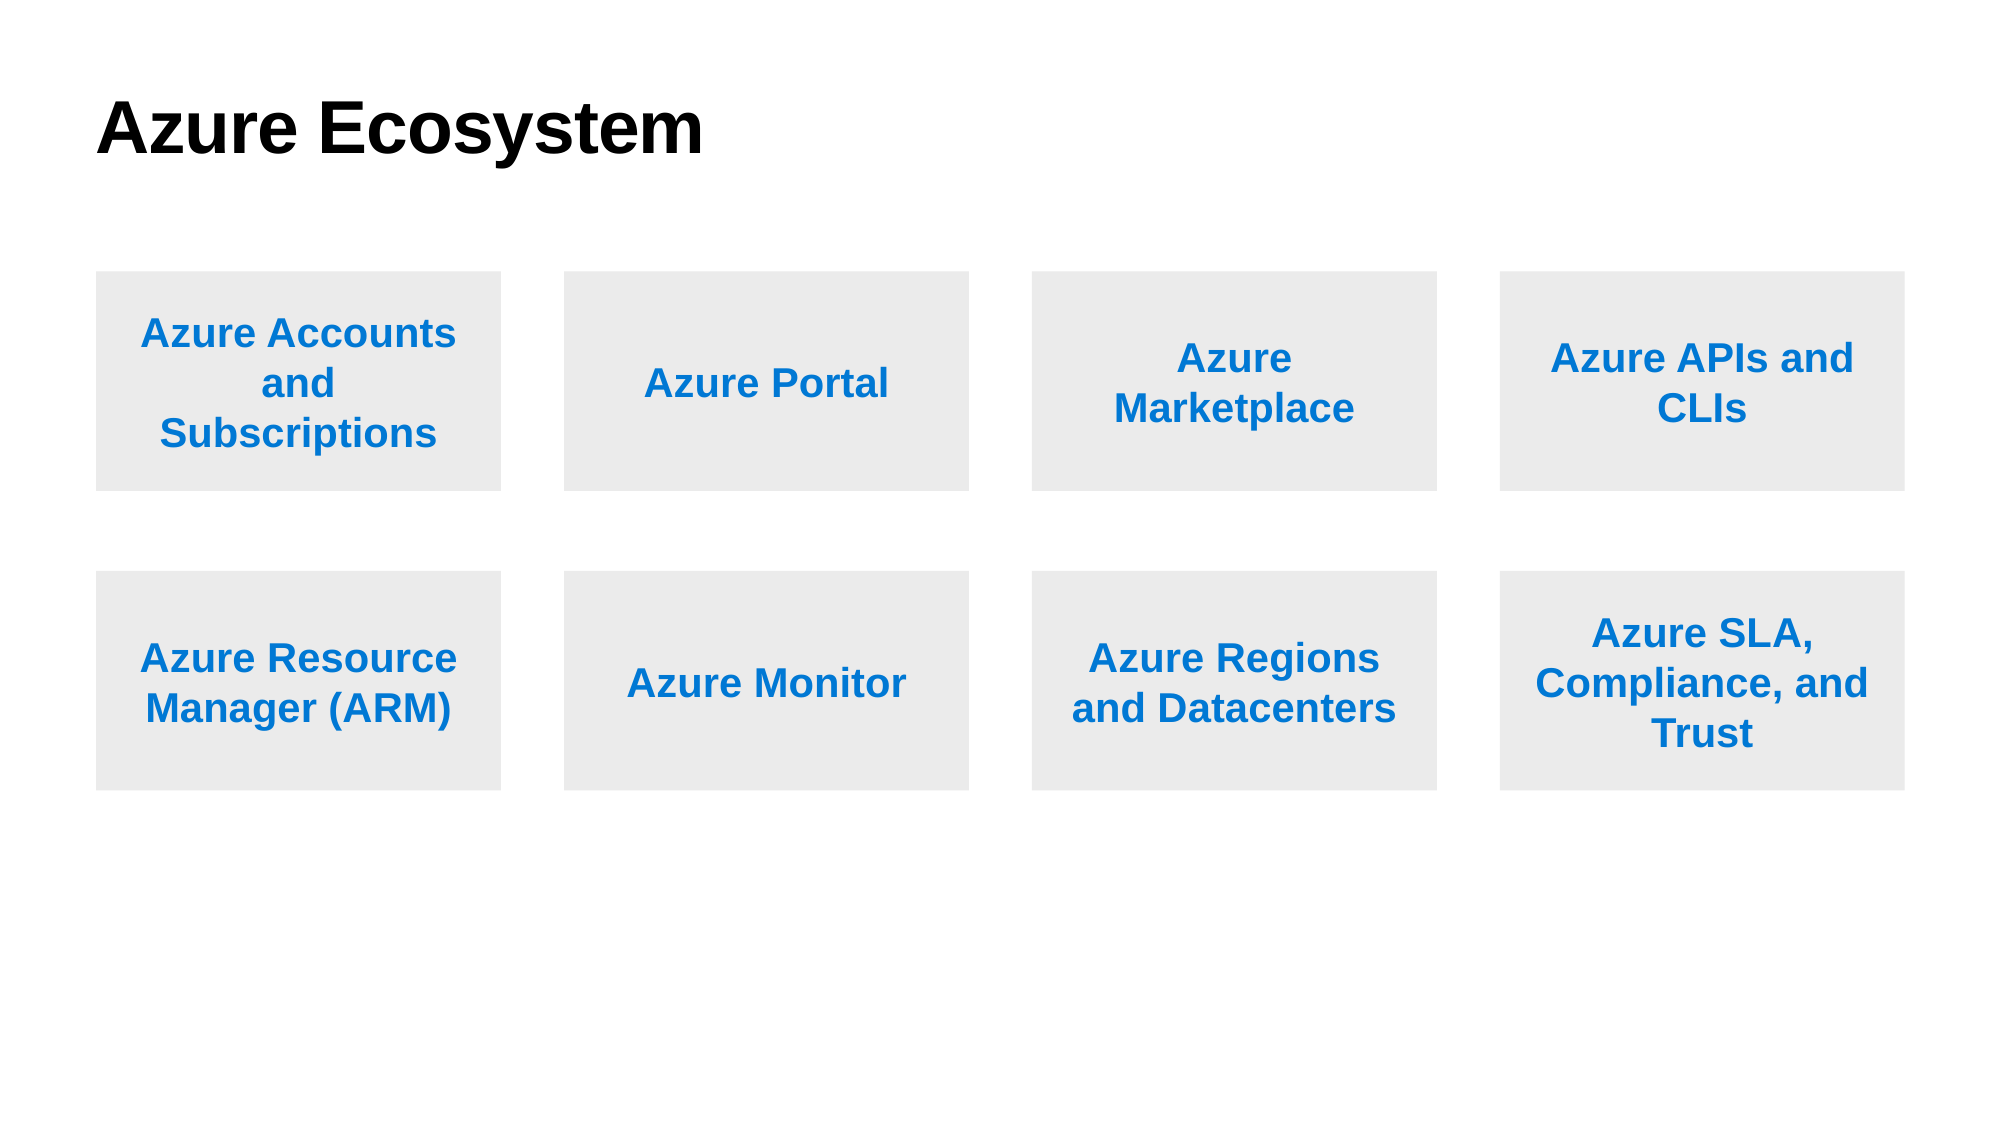

# Azure Ecosystem
Azure Accounts and Subscriptions
Azure Portal
Azure Marketplace
Azure APIs and CLIs
Azure Resource Manager (ARM)
Azure Monitor
Azure Regions and Datacenters
Azure SLA, Compliance, and Trust